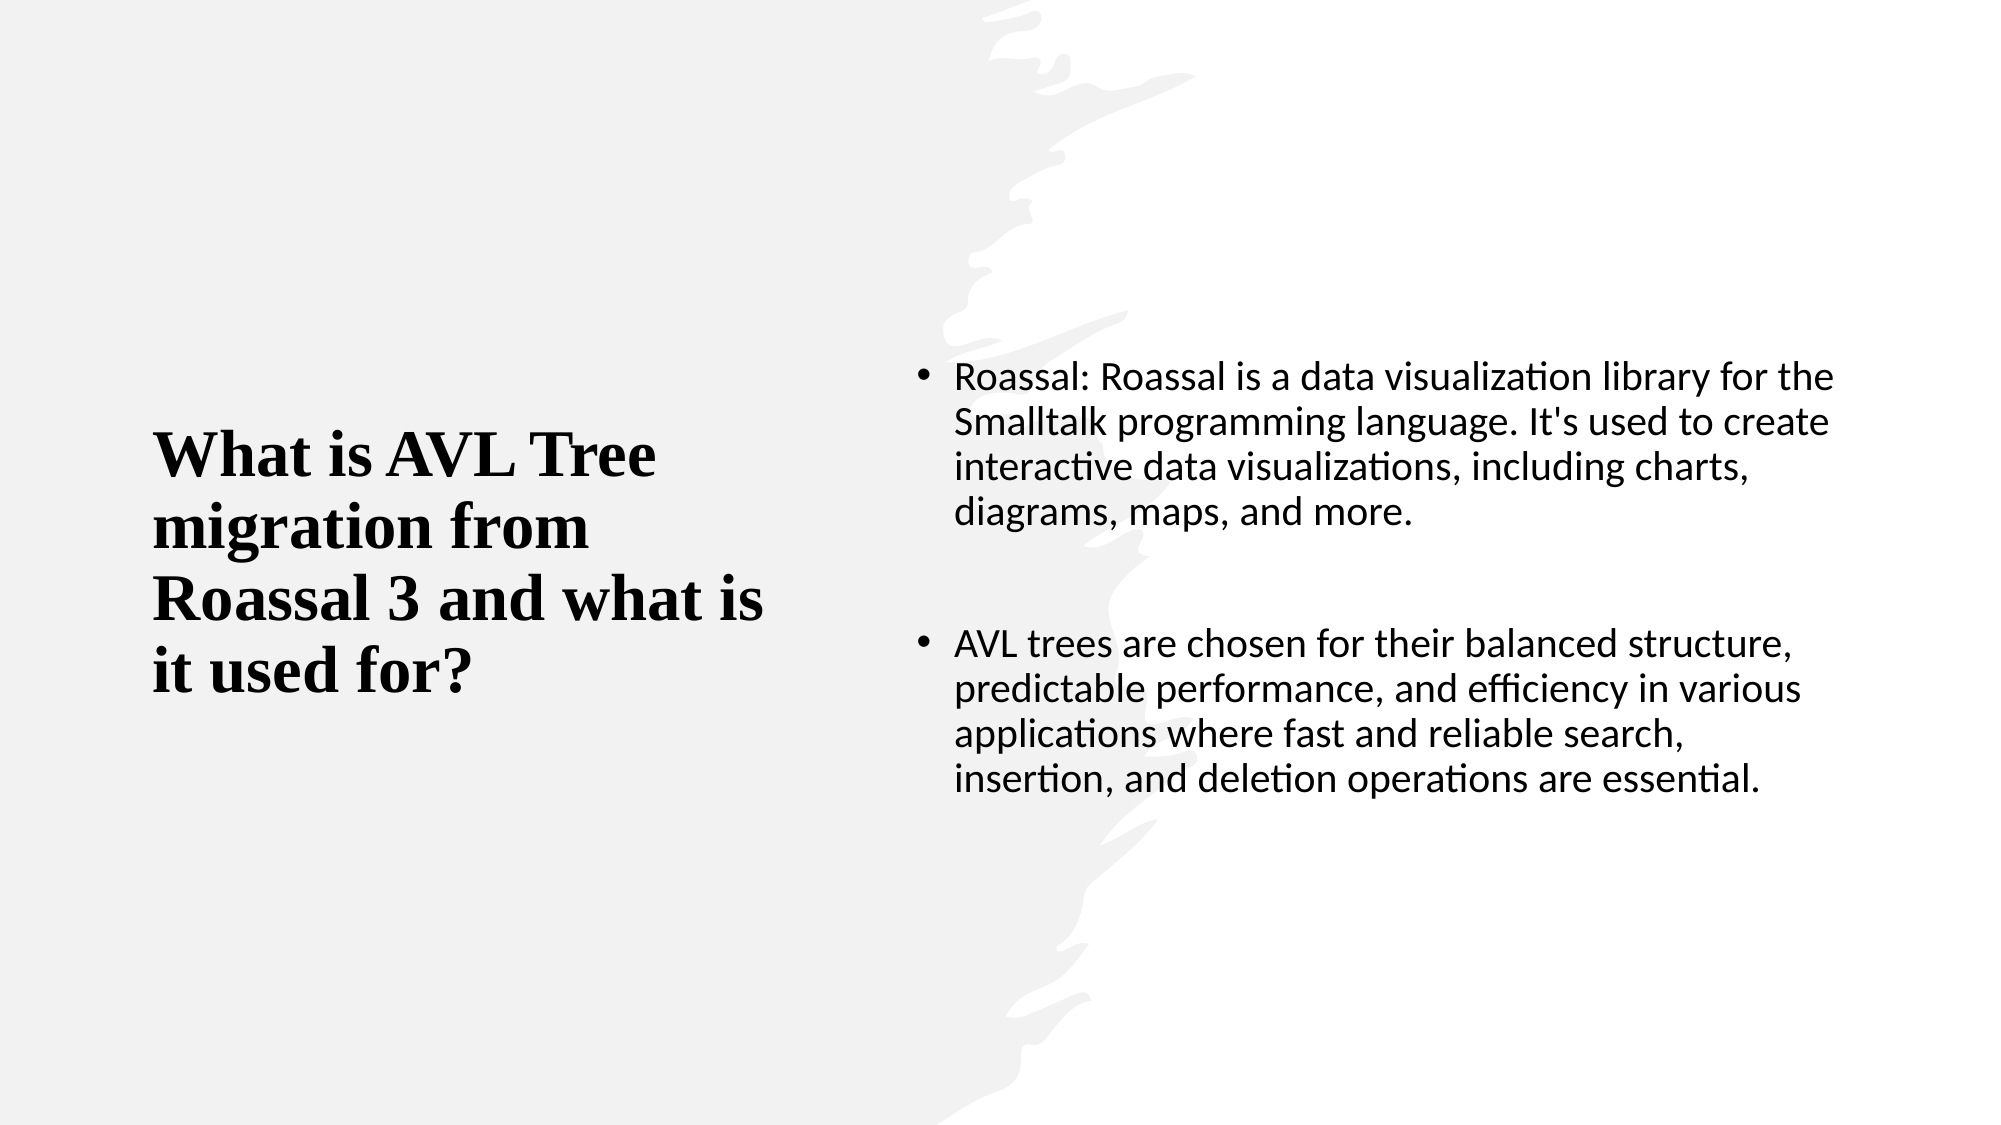

Roassal: Roassal is a data visualization library for the Smalltalk programming language. It's used to create interactive data visualizations, including charts, diagrams, maps, and more.

AVL trees are chosen for their balanced structure, predictable performance, and efficiency in various applications where fast and reliable search, insertion, and deletion operations are essential.
# What is AVL Tree migration from Roassal 3 and what is it used for?